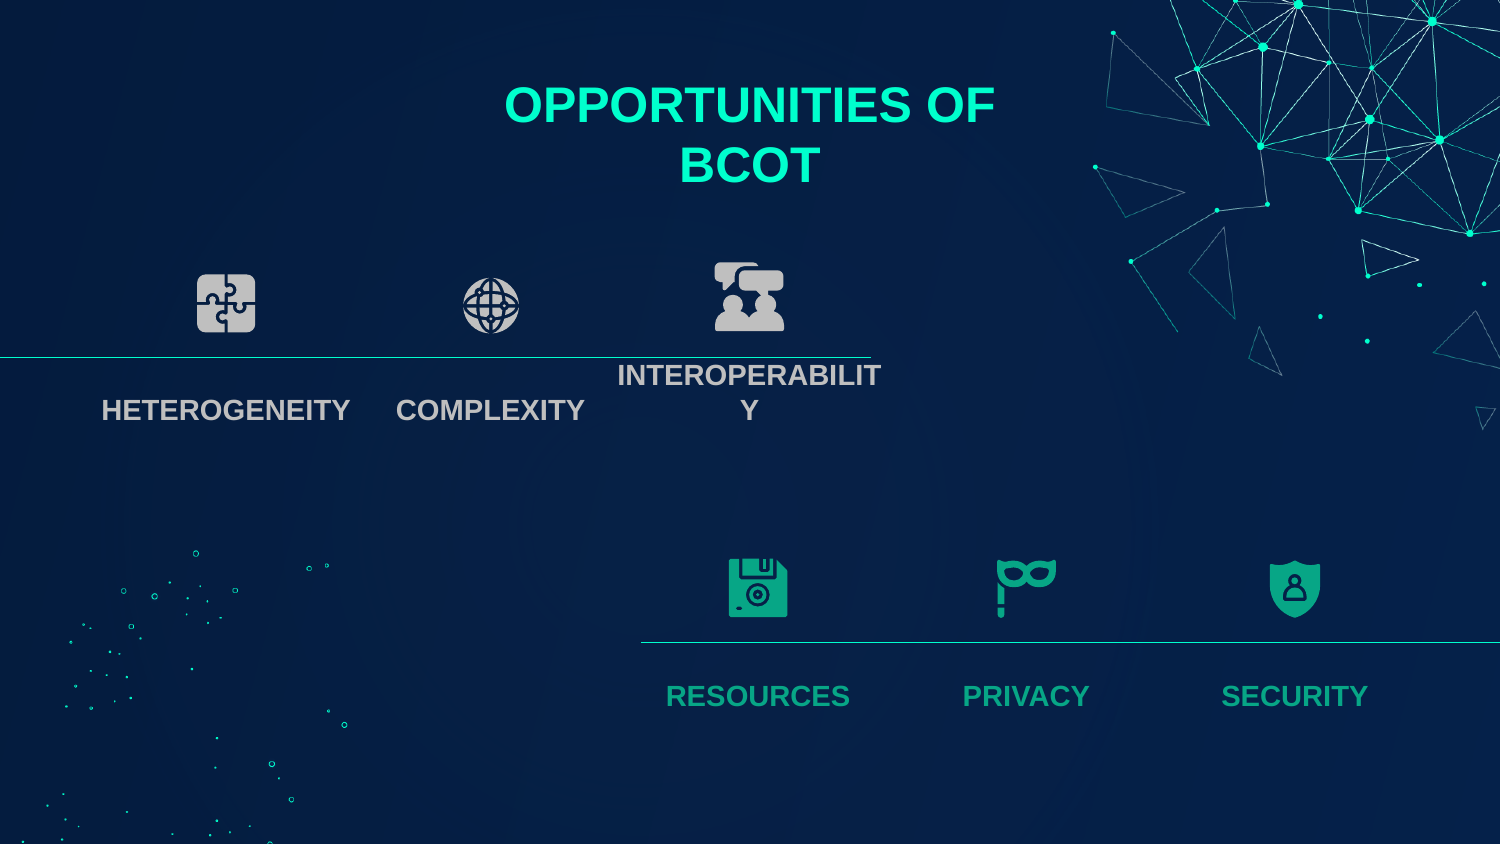

# OPPORTUNITIES OF BCOT

HETEROGENEITY
COMPLEXITY
INTEROPERABILITY

RESOURCES
PRIVACY
SECURITY